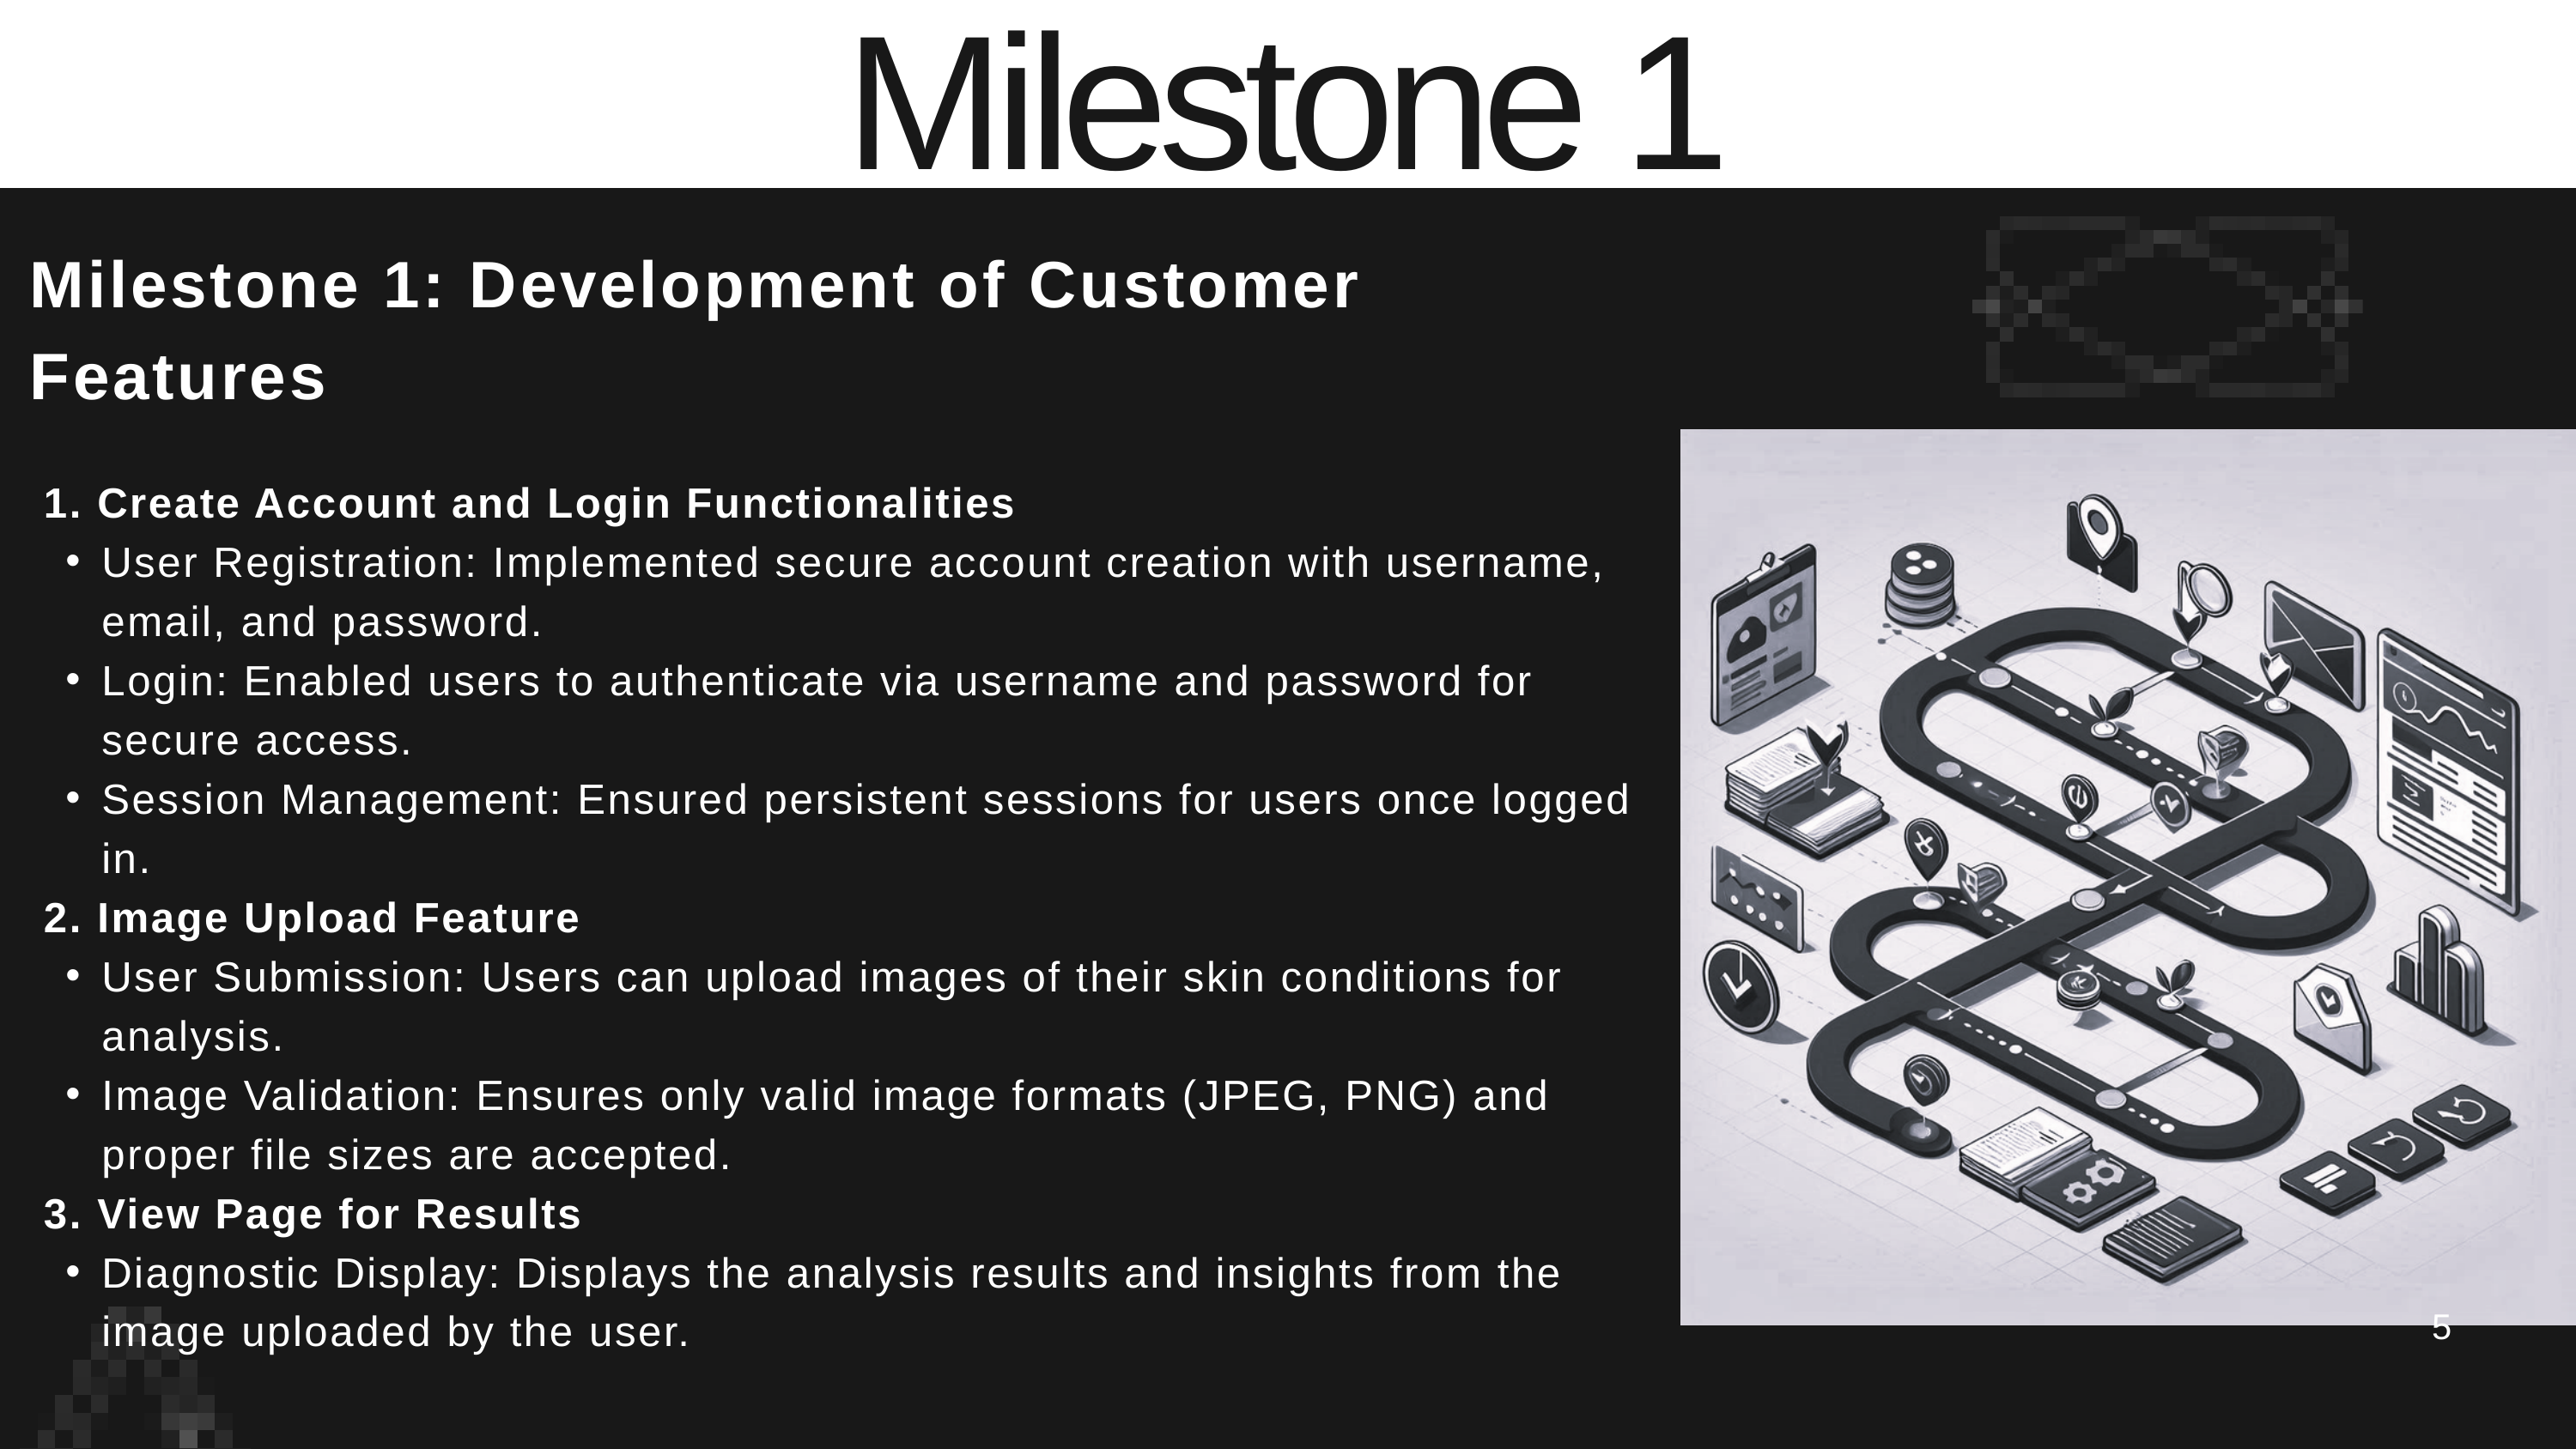

Milestone 1

Milestone 1: Development of Customer Features

 1. Create Account and Login Functionalities
User Registration: Implemented secure account creation with username, email, and password.
Login: Enabled users to authenticate via username and password for secure access.
Session Management: Ensured persistent sessions for users once logged in.
 2. Image Upload Feature
User Submission: Users can upload images of their skin conditions for analysis.
Image Validation: Ensures only valid image formats (JPEG, PNG) and proper file sizes are accepted.
 3. View Page for Results
Diagnostic Display: Displays the analysis results and insights from the image uploaded by the user.

5